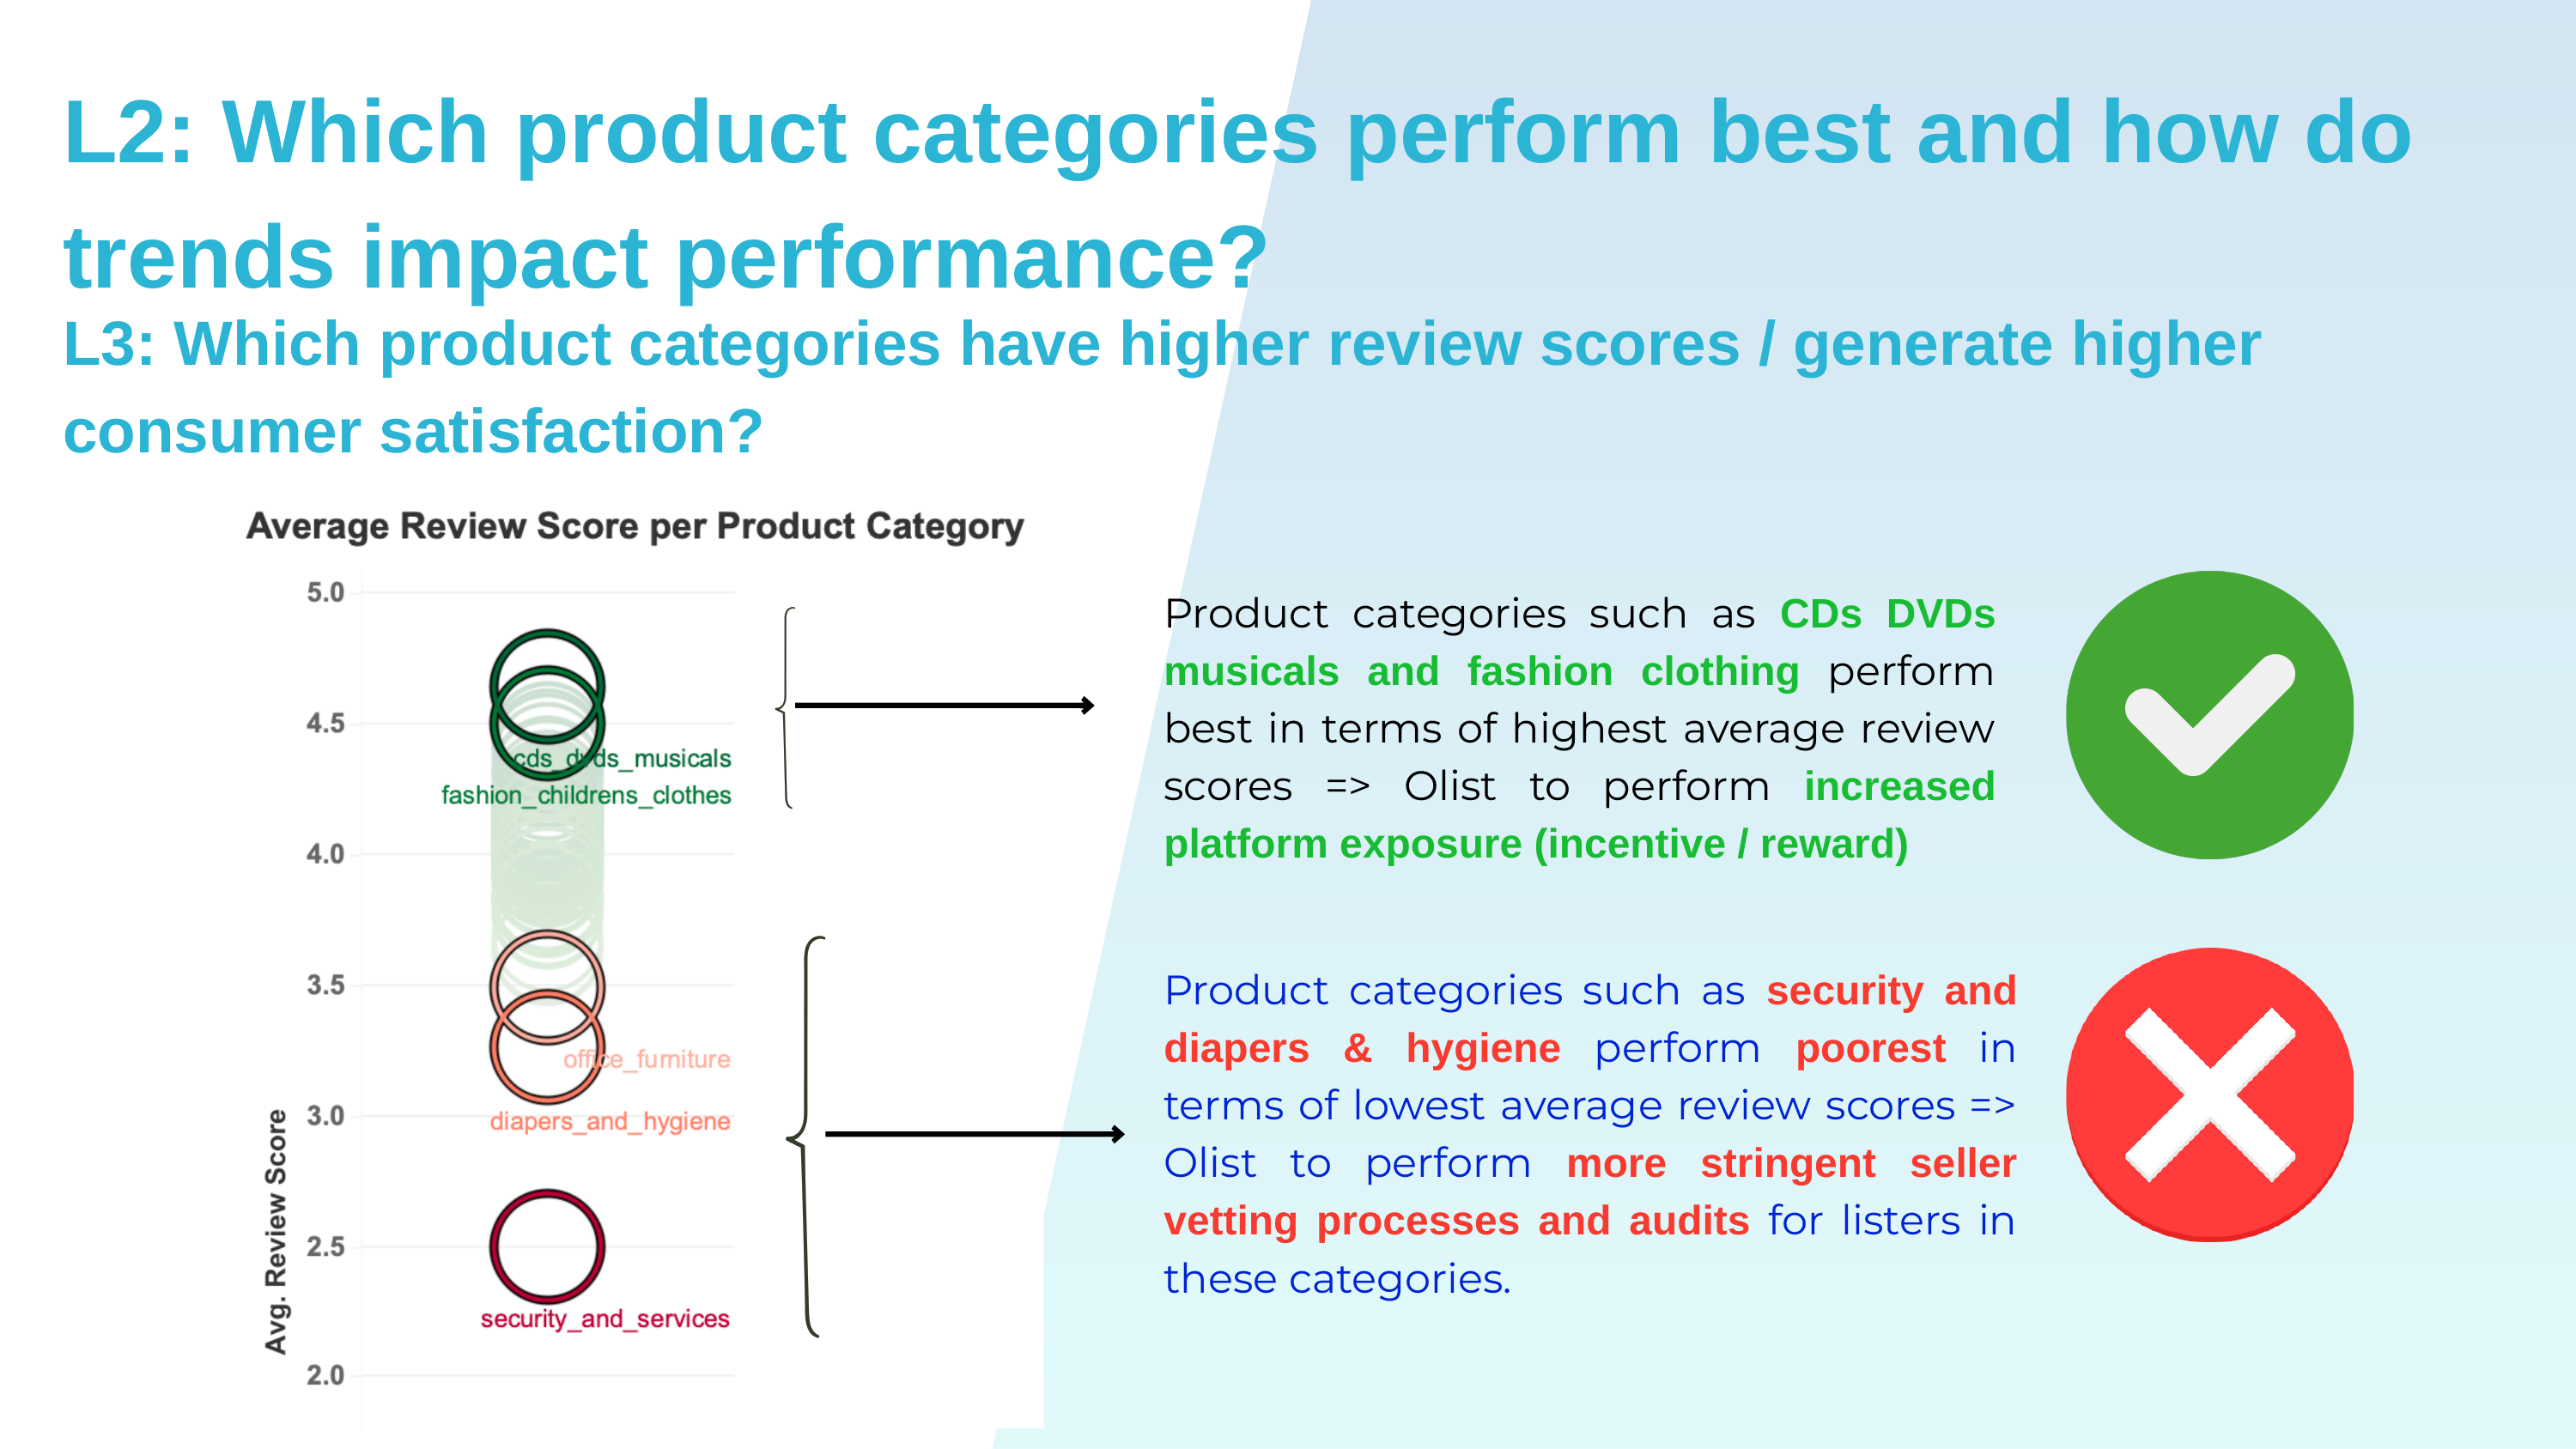

L2: Which product categories perform best and how do trends impact performance?
L3: Which product categories have higher review scores / generate higher consumer satisfaction?

Product categories such as CDs DVDs musicals and fashion clothing perform best in terms of highest average review scores => Olist to perform increased platform exposure (incentive / reward)

Product categories such as security and diapers & hygiene perform poorest in terms of lowest average review scores => Olist to perform more stringent seller vetting processes and audits for listers in these categories.